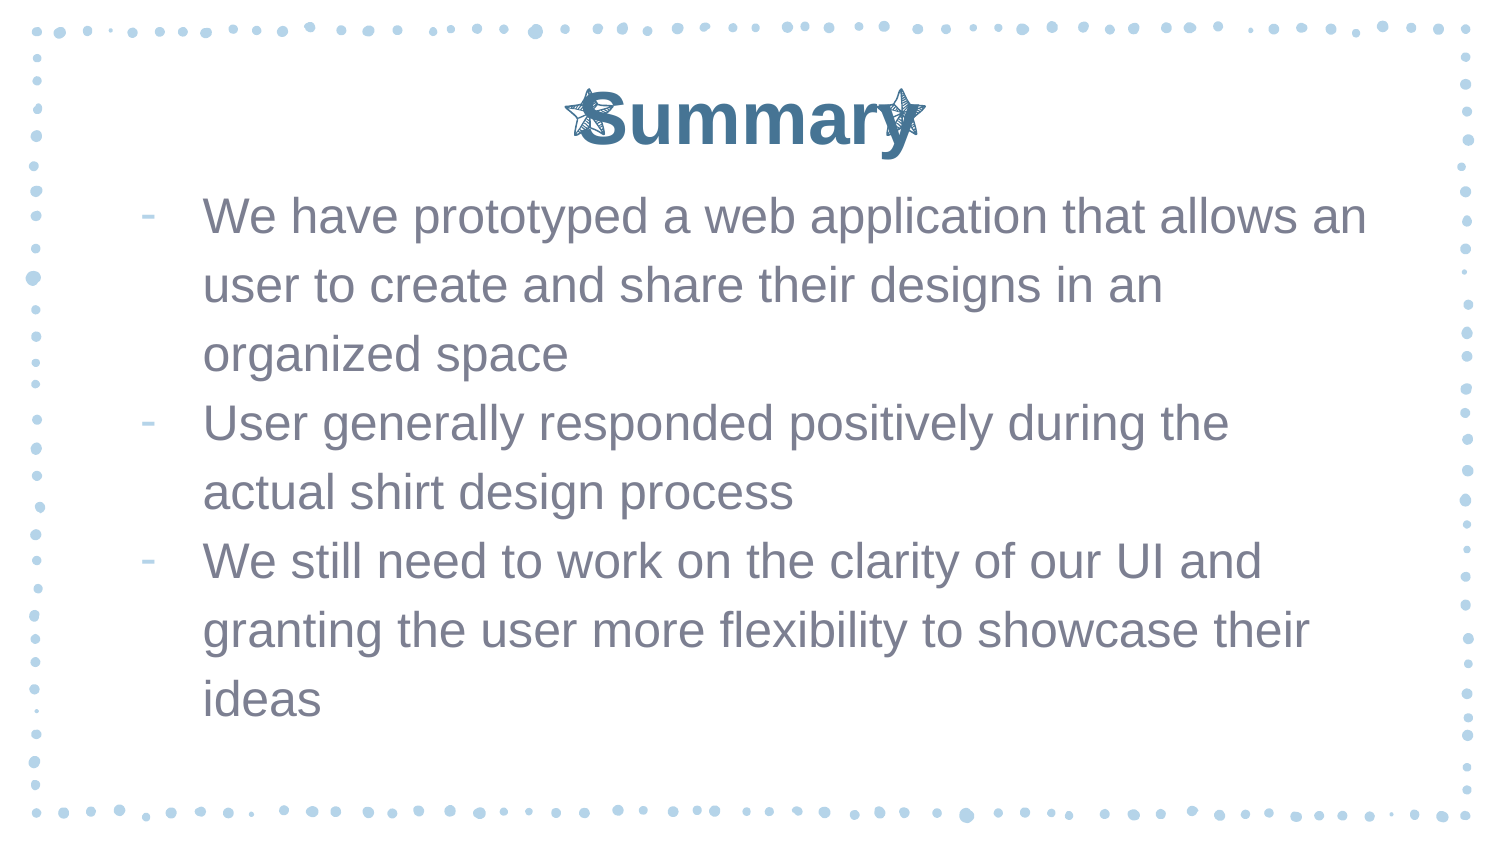

# Summary

We have prototyped a web application that allows an user to create and share their designs in an organized space
User generally responded positively during the actual shirt design process
We still need to work on the clarity of our UI and granting the user more flexibility to showcase their ideas